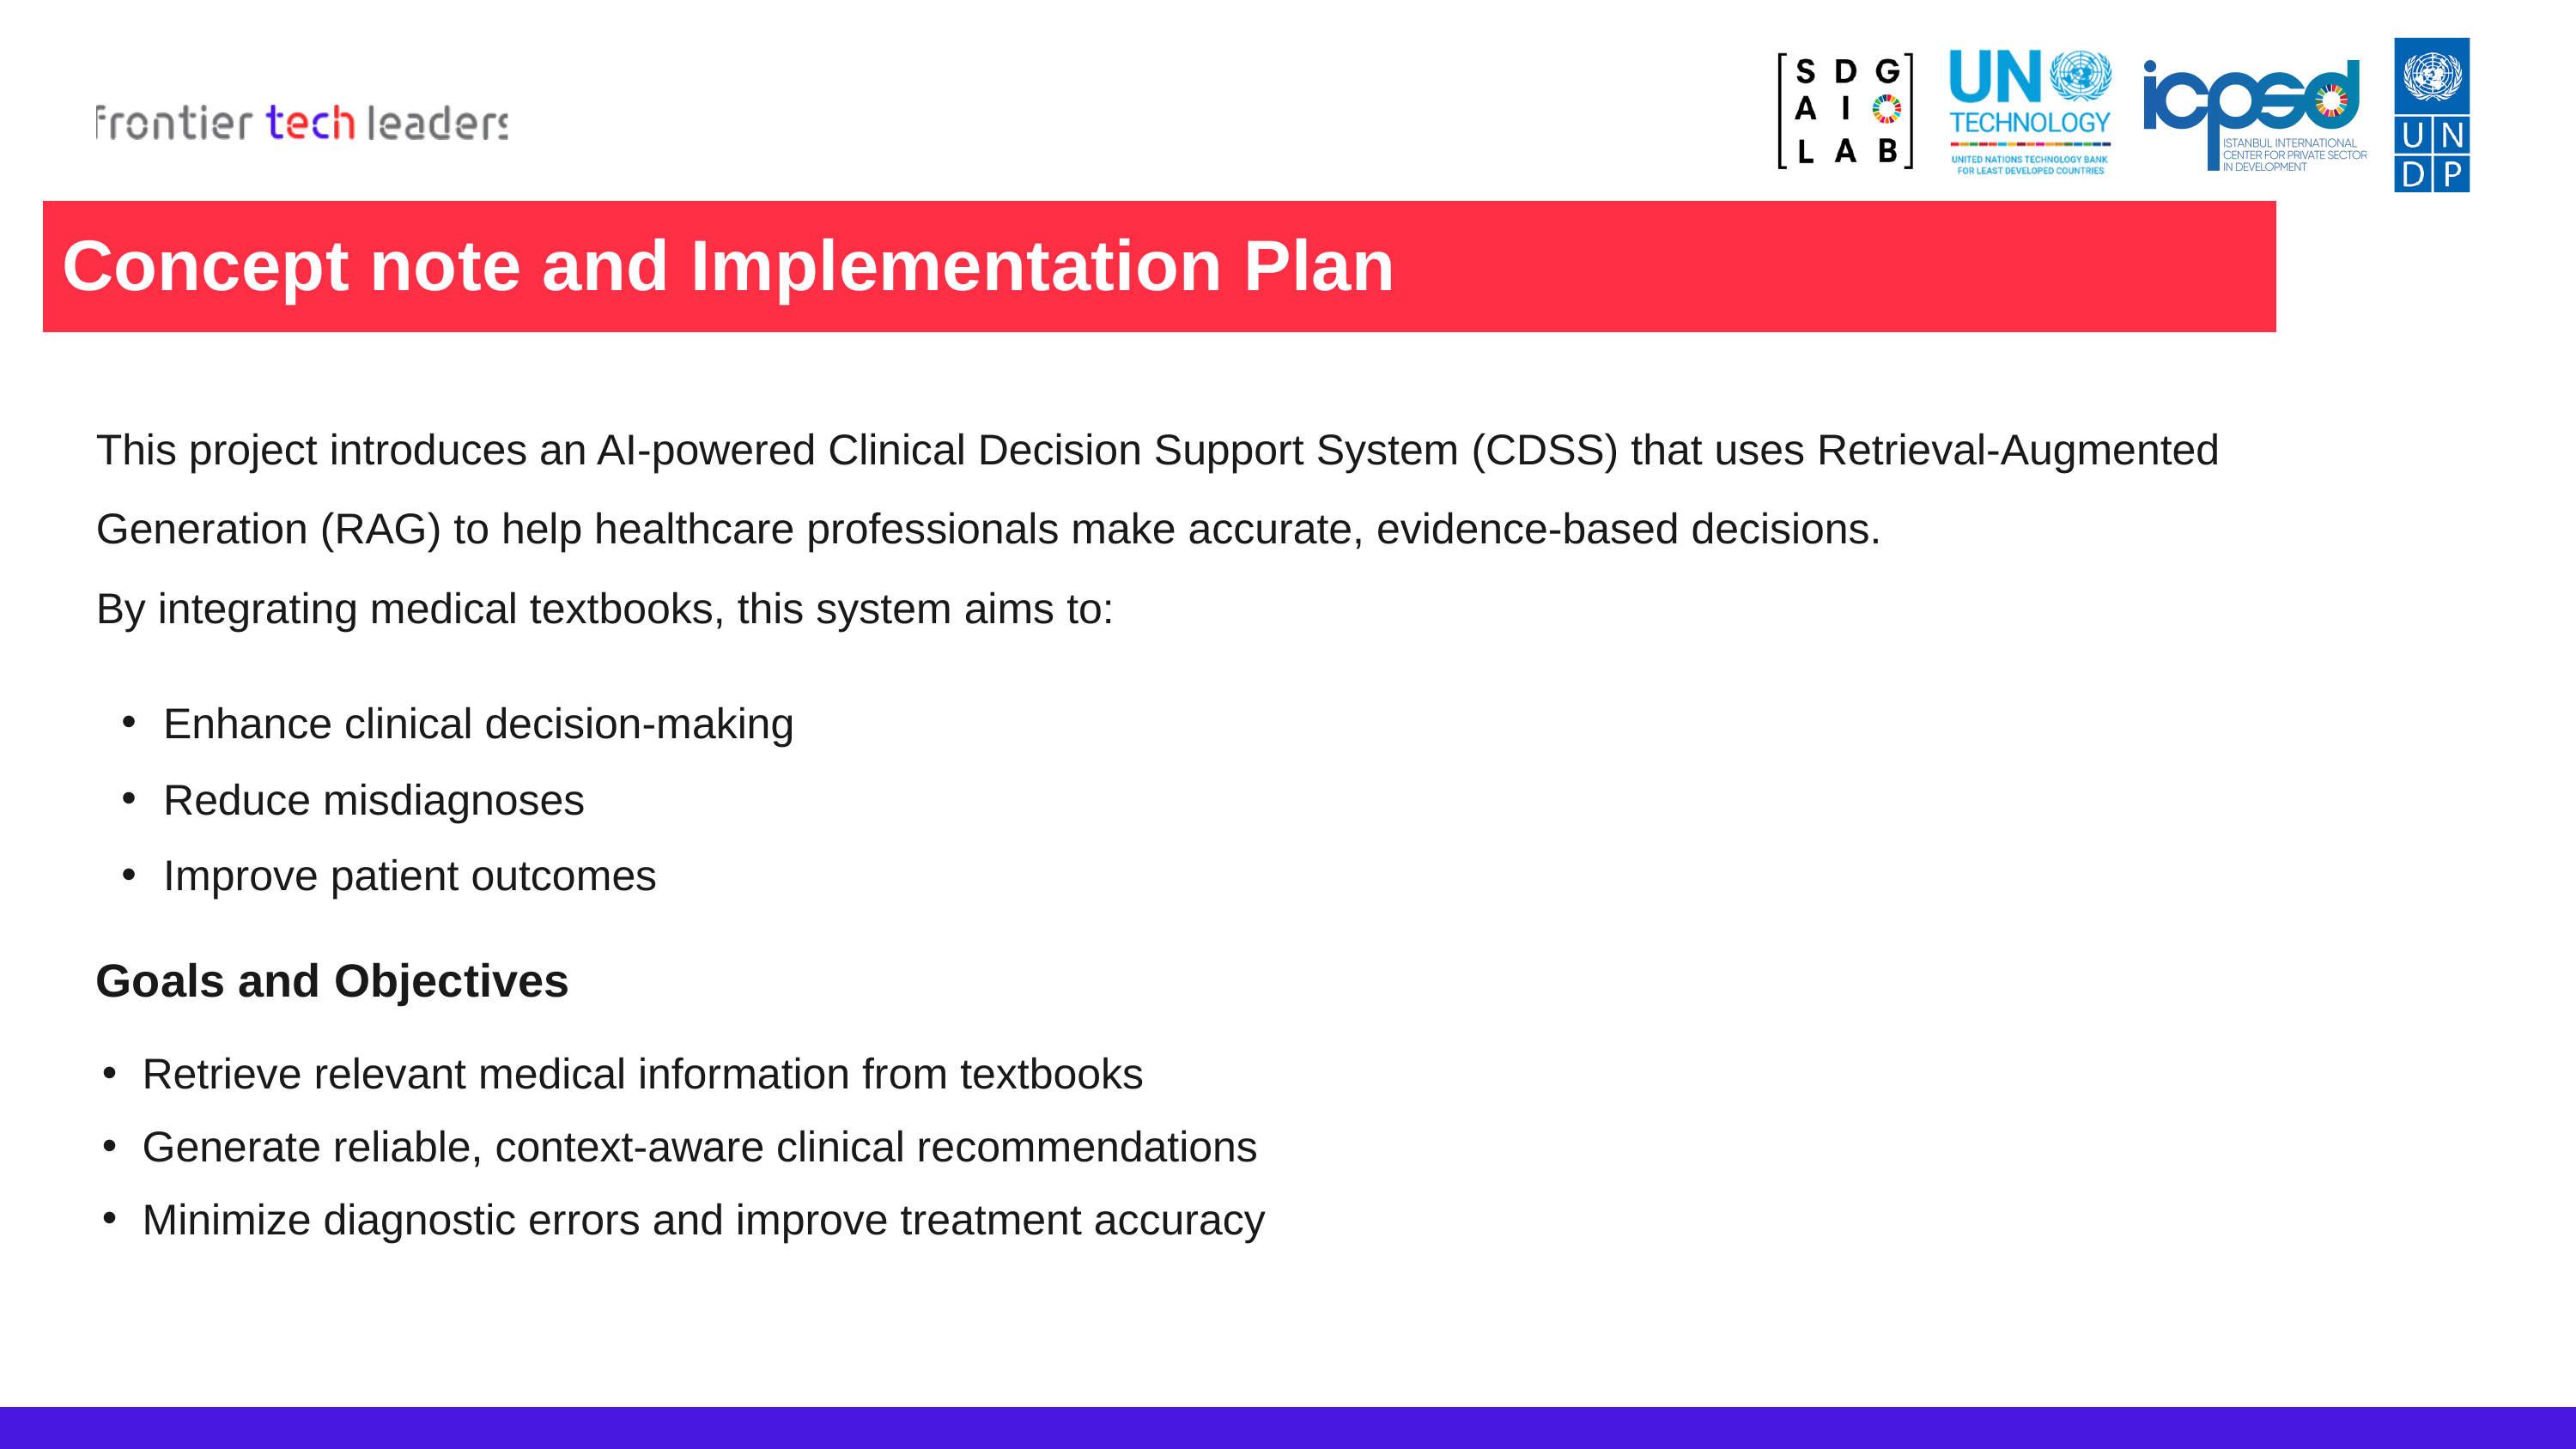

Concept note and Implementation Plan

This project introduces an AI-powered Clinical Decision Support System (CDSS) that uses Retrieval-Augmented Generation (RAG) to help healthcare professionals make accurate, evidence-based decisions.
By integrating medical textbooks, this system aims to:

Enhance clinical decision-making
Reduce misdiagnoses
Improve patient outcomes
Goals and Objectives

Retrieve relevant medical information from textbooks
Generate reliable, context-aware clinical recommendations
Minimize diagnostic errors and improve treatment accuracy